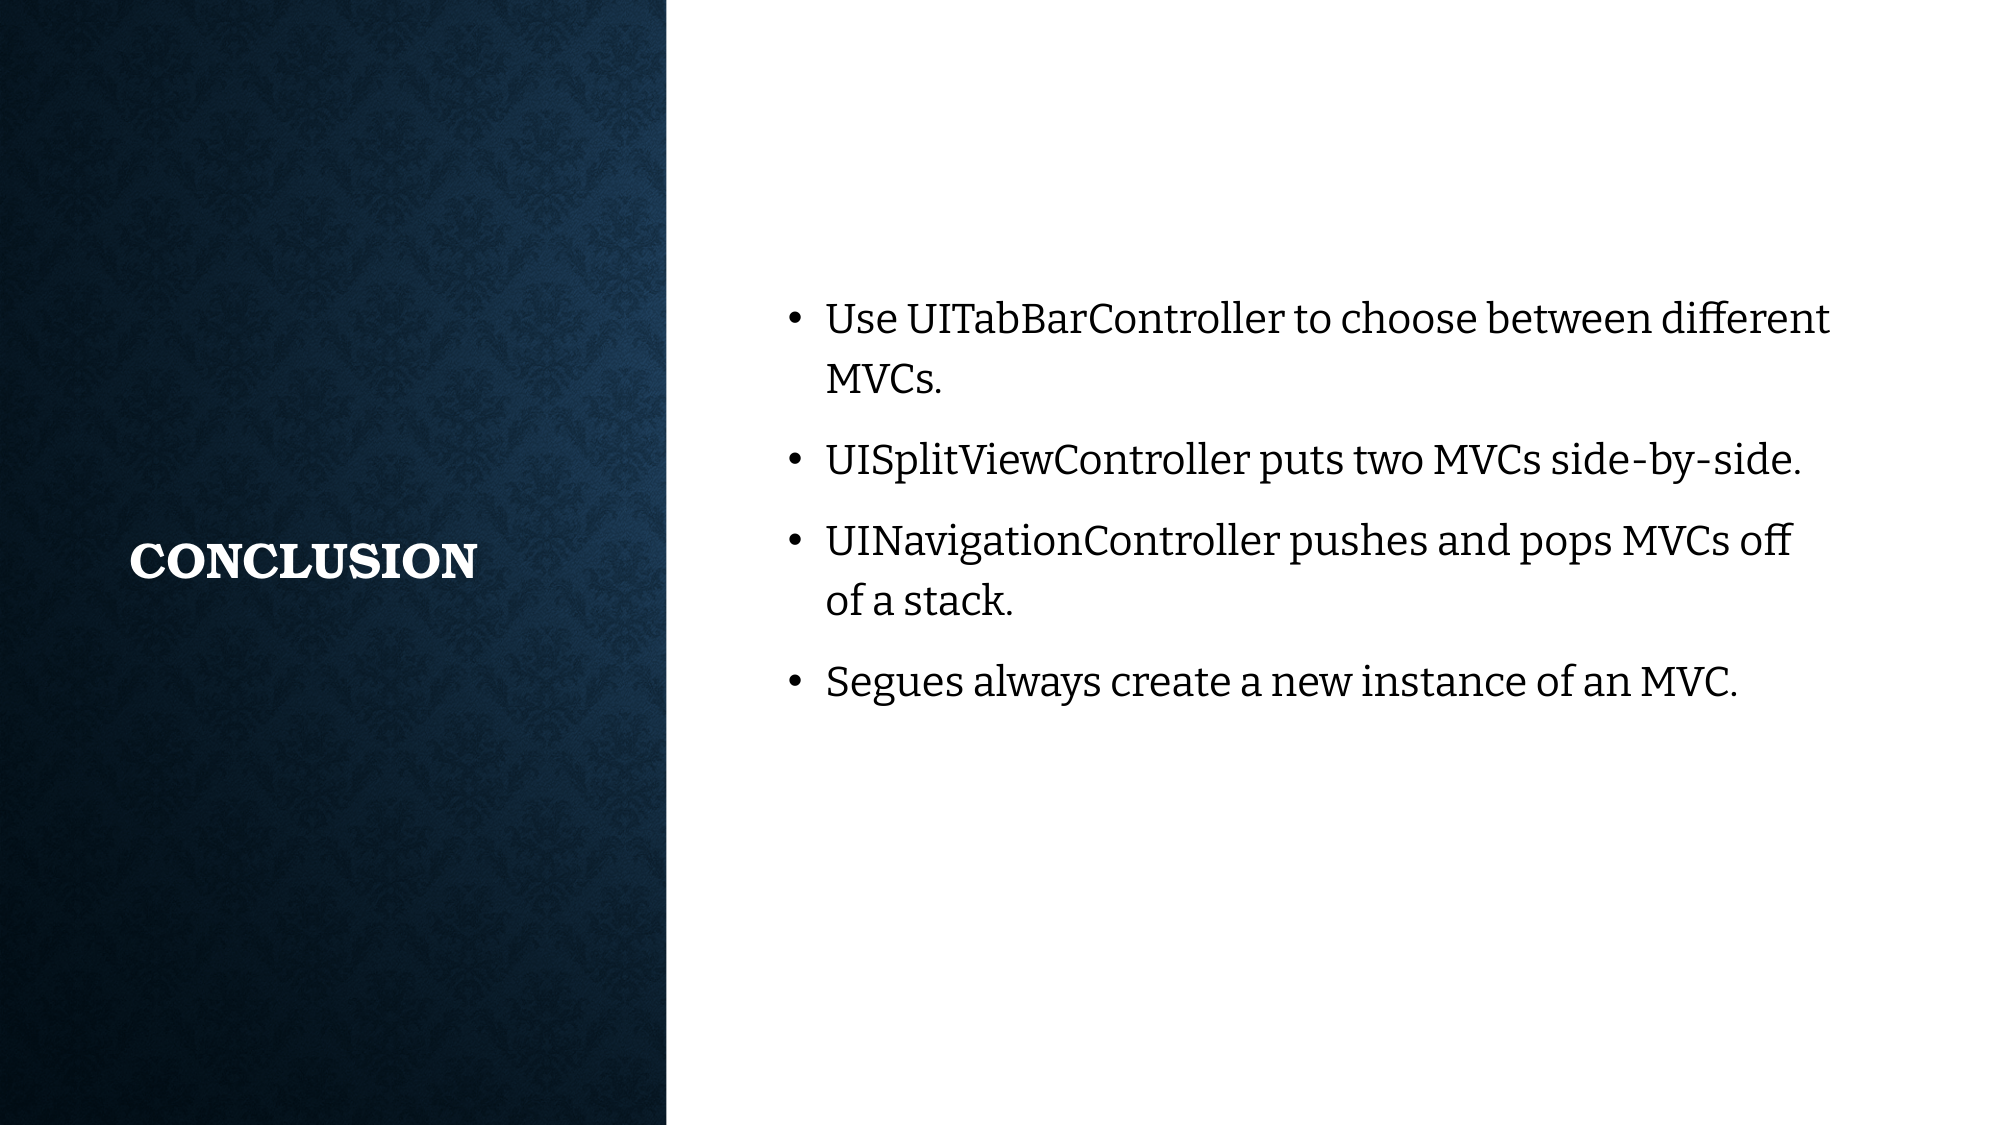

# Conclusion
Use UITabBarController to choose between different MVCs.
UISplitViewController puts two MVCs side-by-side.
UINavigationController pushes and pops MVCs off of a stack.
Segues always create a new instance of an MVC.

13